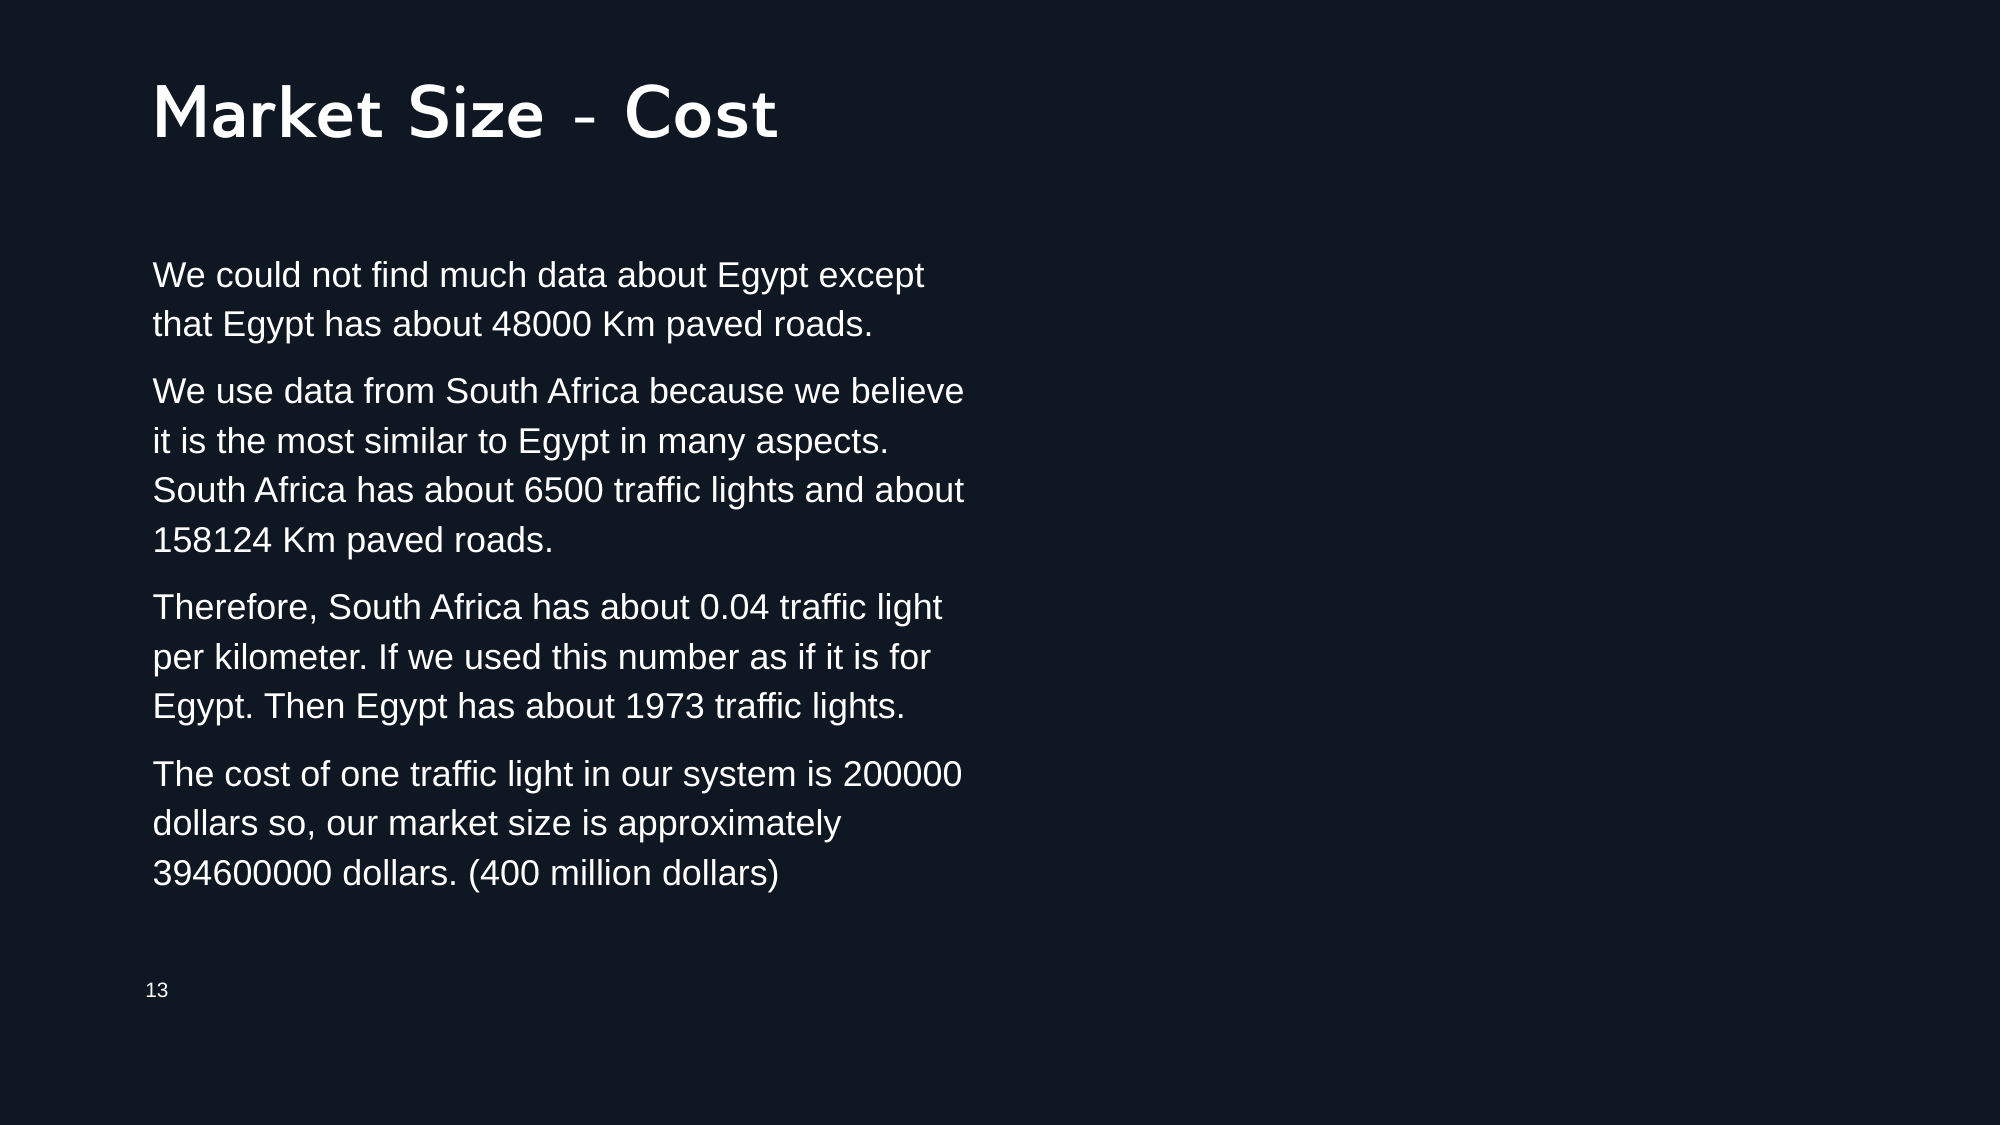

# Market Size - Cost
We could not find much data about Egypt except that Egypt has about 48000 Km paved roads.
We use data from South Africa because we believe it is the most similar to Egypt in many aspects. South Africa has about 6500 traffic lights and about 158124 Km paved roads.
Therefore, South Africa has about 0.04 traffic light per kilometer. If we used this number as if it is for Egypt. Then Egypt has about 1973 traffic lights.
The cost of one traffic light in our system is 200000 dollars so, our market size is approximately  394600000 dollars. (400 million dollars)

13